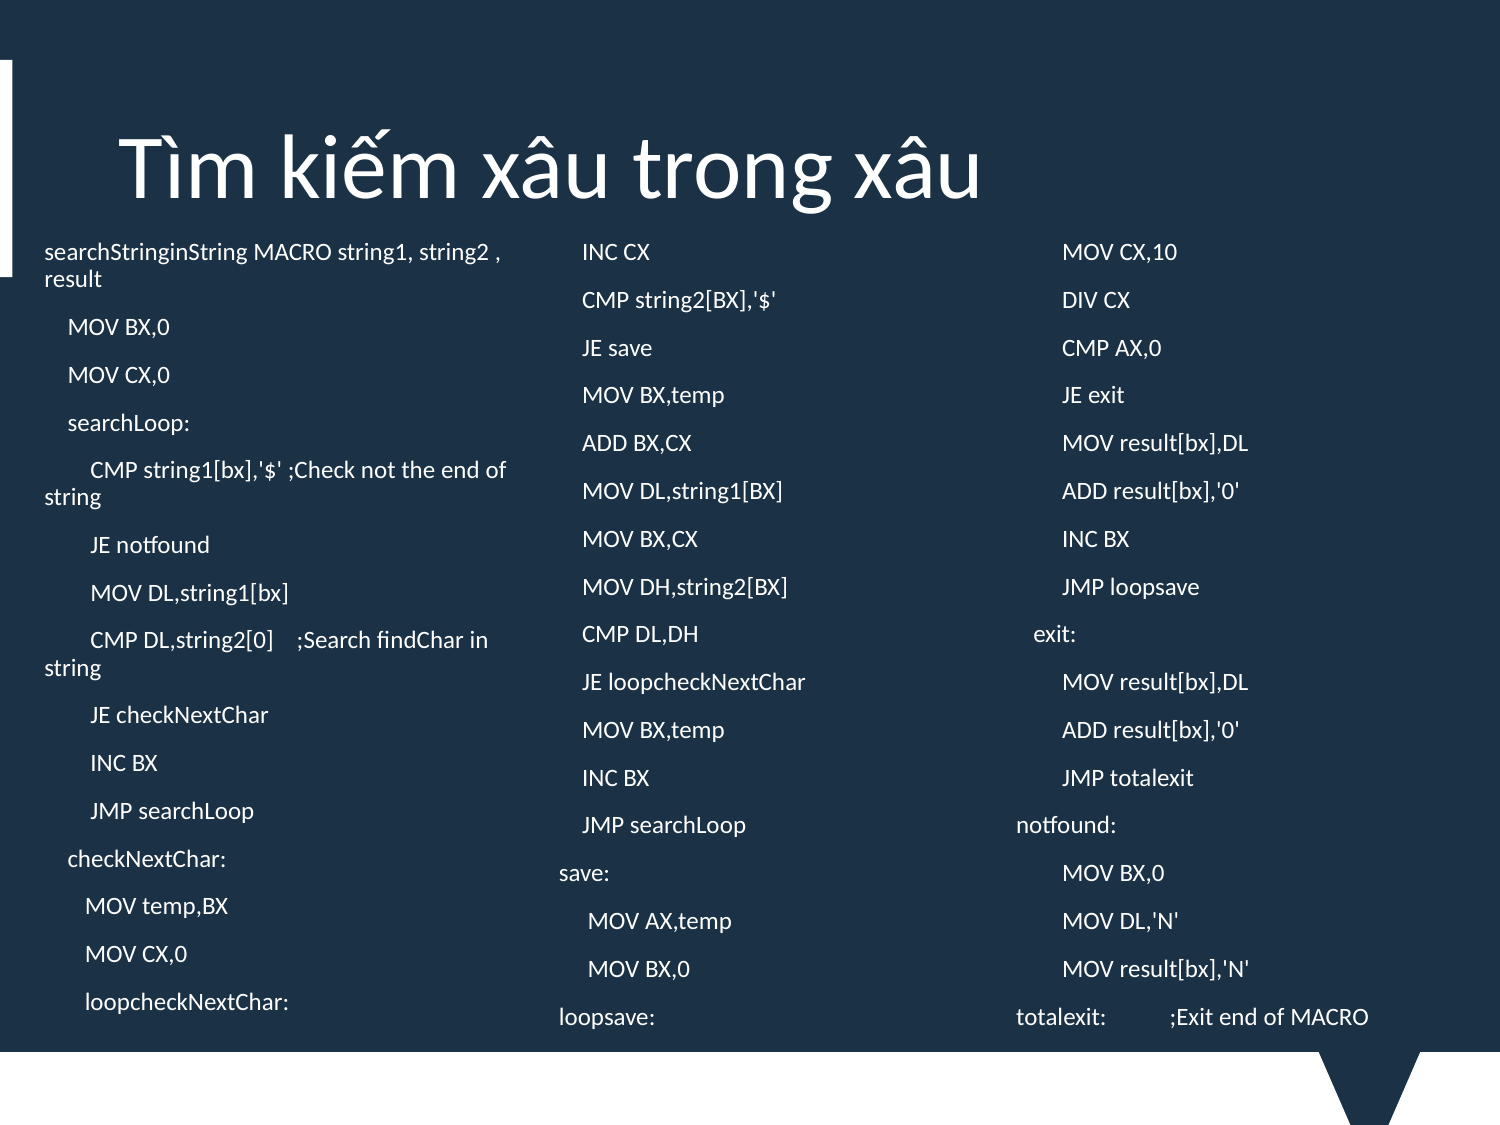

# Tìm kiếm xâu trong xâu
searchStringinString MACRO string1, string2 , result
    MOV BX,0
    MOV CX,0
    searchLoop:
        CMP string1[bx],'$' ;Check not the end of string
        JE notfound
        MOV DL,string1[bx]
        CMP DL,string2[0]    ;Search findChar in string
        JE checkNextChar
        INC BX
        JMP searchLoop
    checkNextChar:
       MOV temp,BX
       MOV CX,0
       loopcheckNextChar:

           INC CX
           CMP string2[BX],'$'
           JE save
           MOV BX,temp
           ADD BX,CX
           MOV DL,string1[BX]
           MOV BX,CX
           MOV DH,string2[BX]
           CMP DL,DH
           JE loopcheckNextChar
           MOV BX,temp
           INC BX
           JMP searchLoop
       save:
            MOV AX,temp
            MOV BX,0
       loopsave:
            MOV DX,0
            MOV CX,10
            DIV CX
            CMP AX,0
            JE exit
            MOV result[bx],DL
            ADD result[bx],'0'
            INC BX
            JMP loopsave
       exit:
            MOV result[bx],DL
            ADD result[bx],'0'
            JMP totalexit
    notfound:
            MOV BX,0
            MOV DL,'N'
            MOV result[bx],'N'
    totalexit:           ;Exit end of MACRO
ENDM